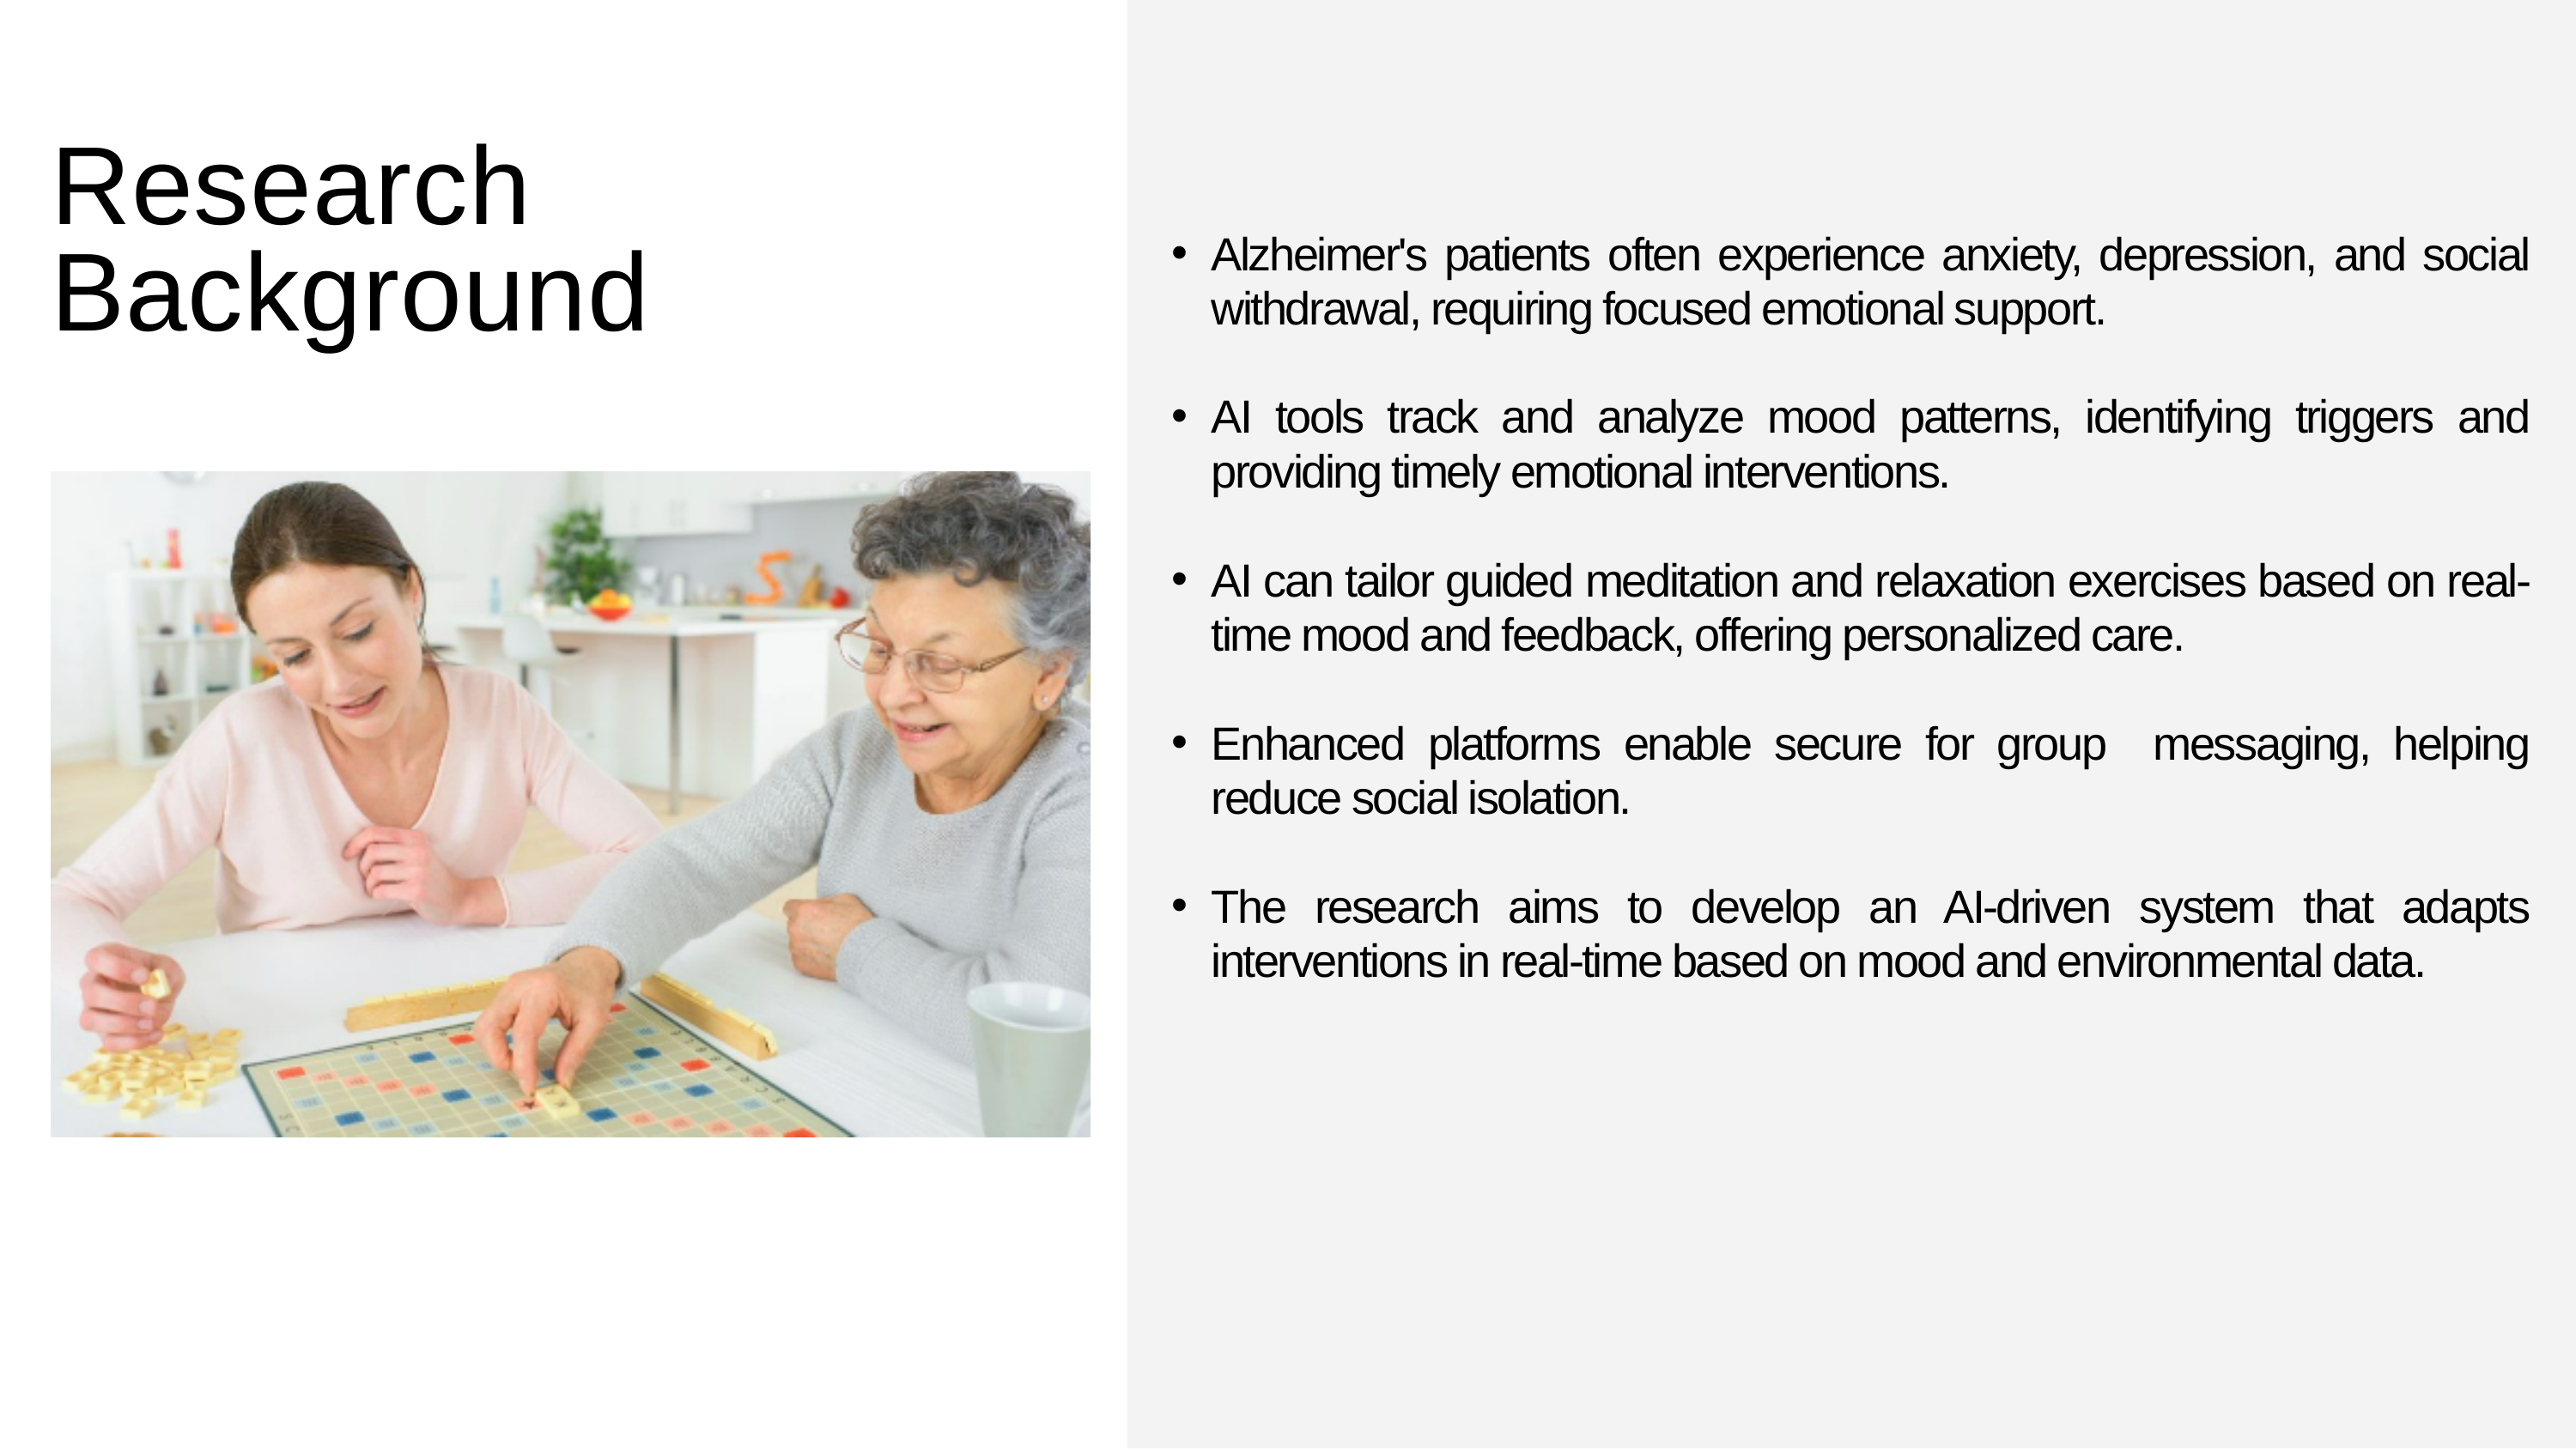

Research Background
Alzheimer's patients often experience anxiety, depression, and social withdrawal, requiring focused emotional support.

AI tools track and analyze mood patterns, identifying triggers and providing timely emotional interventions.

AI can tailor guided meditation and relaxation exercises based on real-time mood and feedback, offering personalized care.

Enhanced platforms enable secure for group  messaging, helping reduce social isolation.

The research aims to develop an AI-driven system that adapts interventions in real-time based on mood and environmental data.